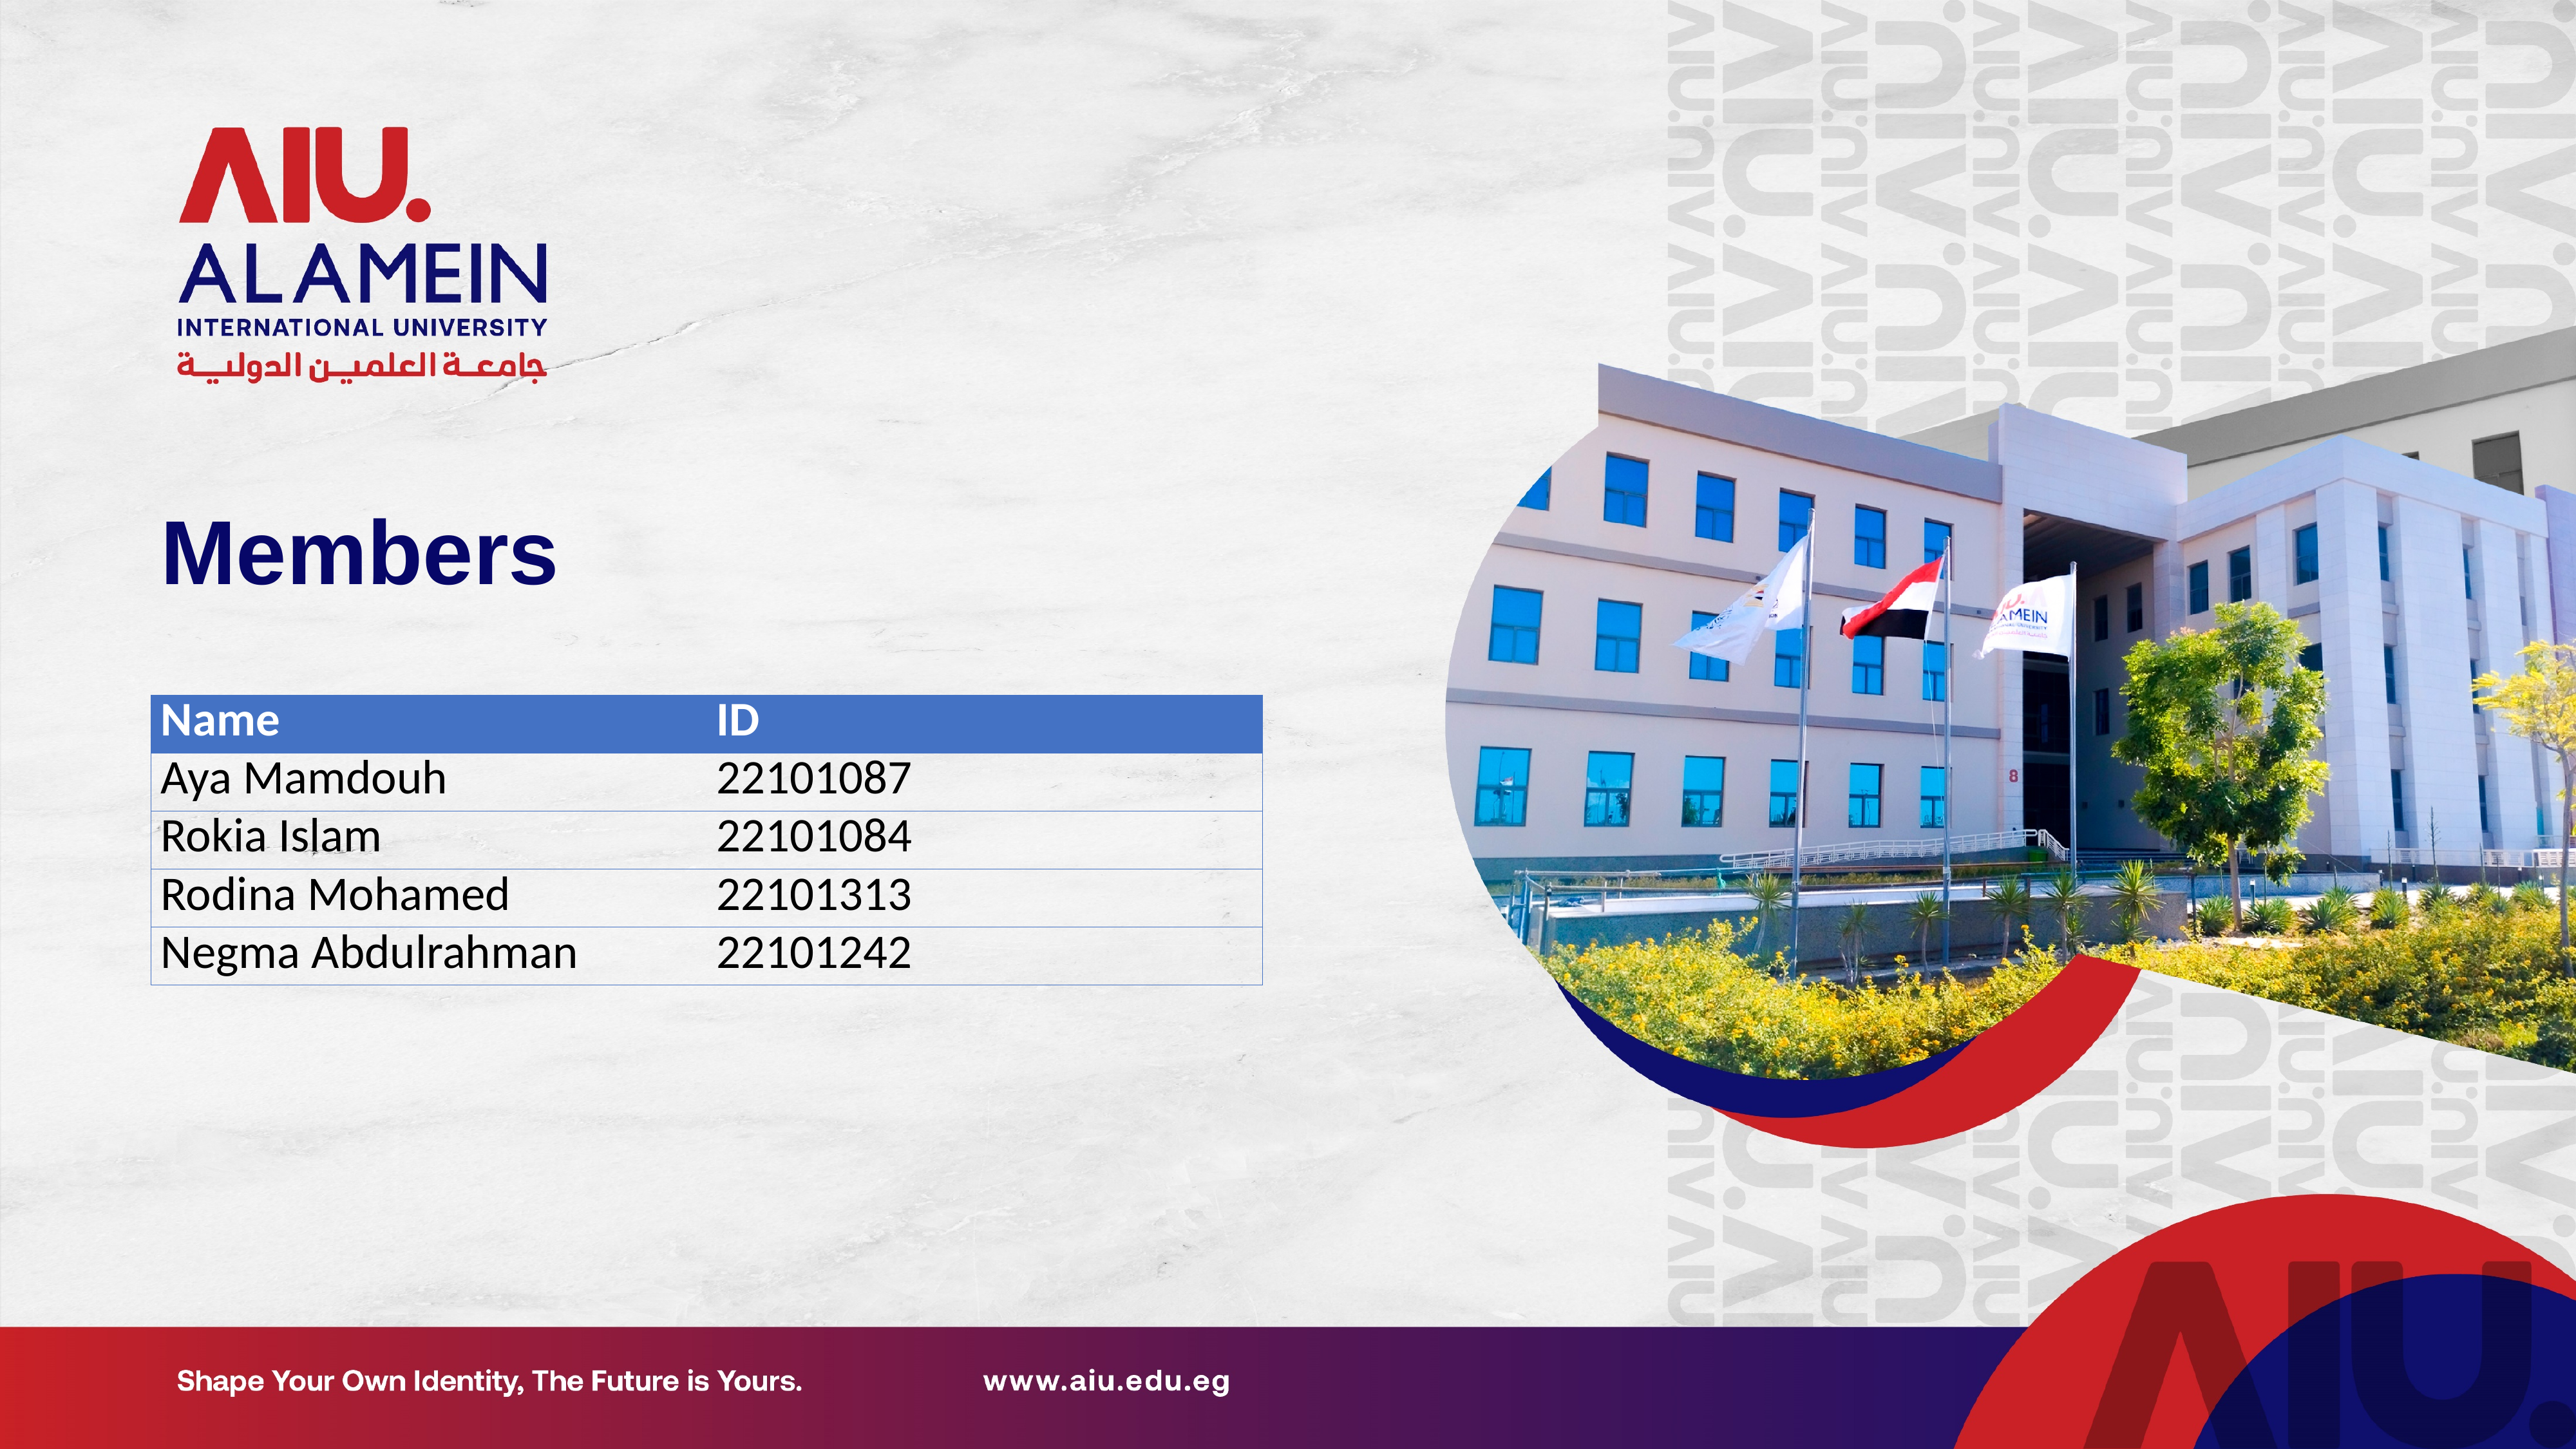

# Members

| Name | ID |
| --- | --- |
| Aya Mamdouh | 22101087 |
| Rokia Islam | 22101084 |
| Rodina Mohamed | 22101313 |
| Negma Abdulrahman | 22101242 |